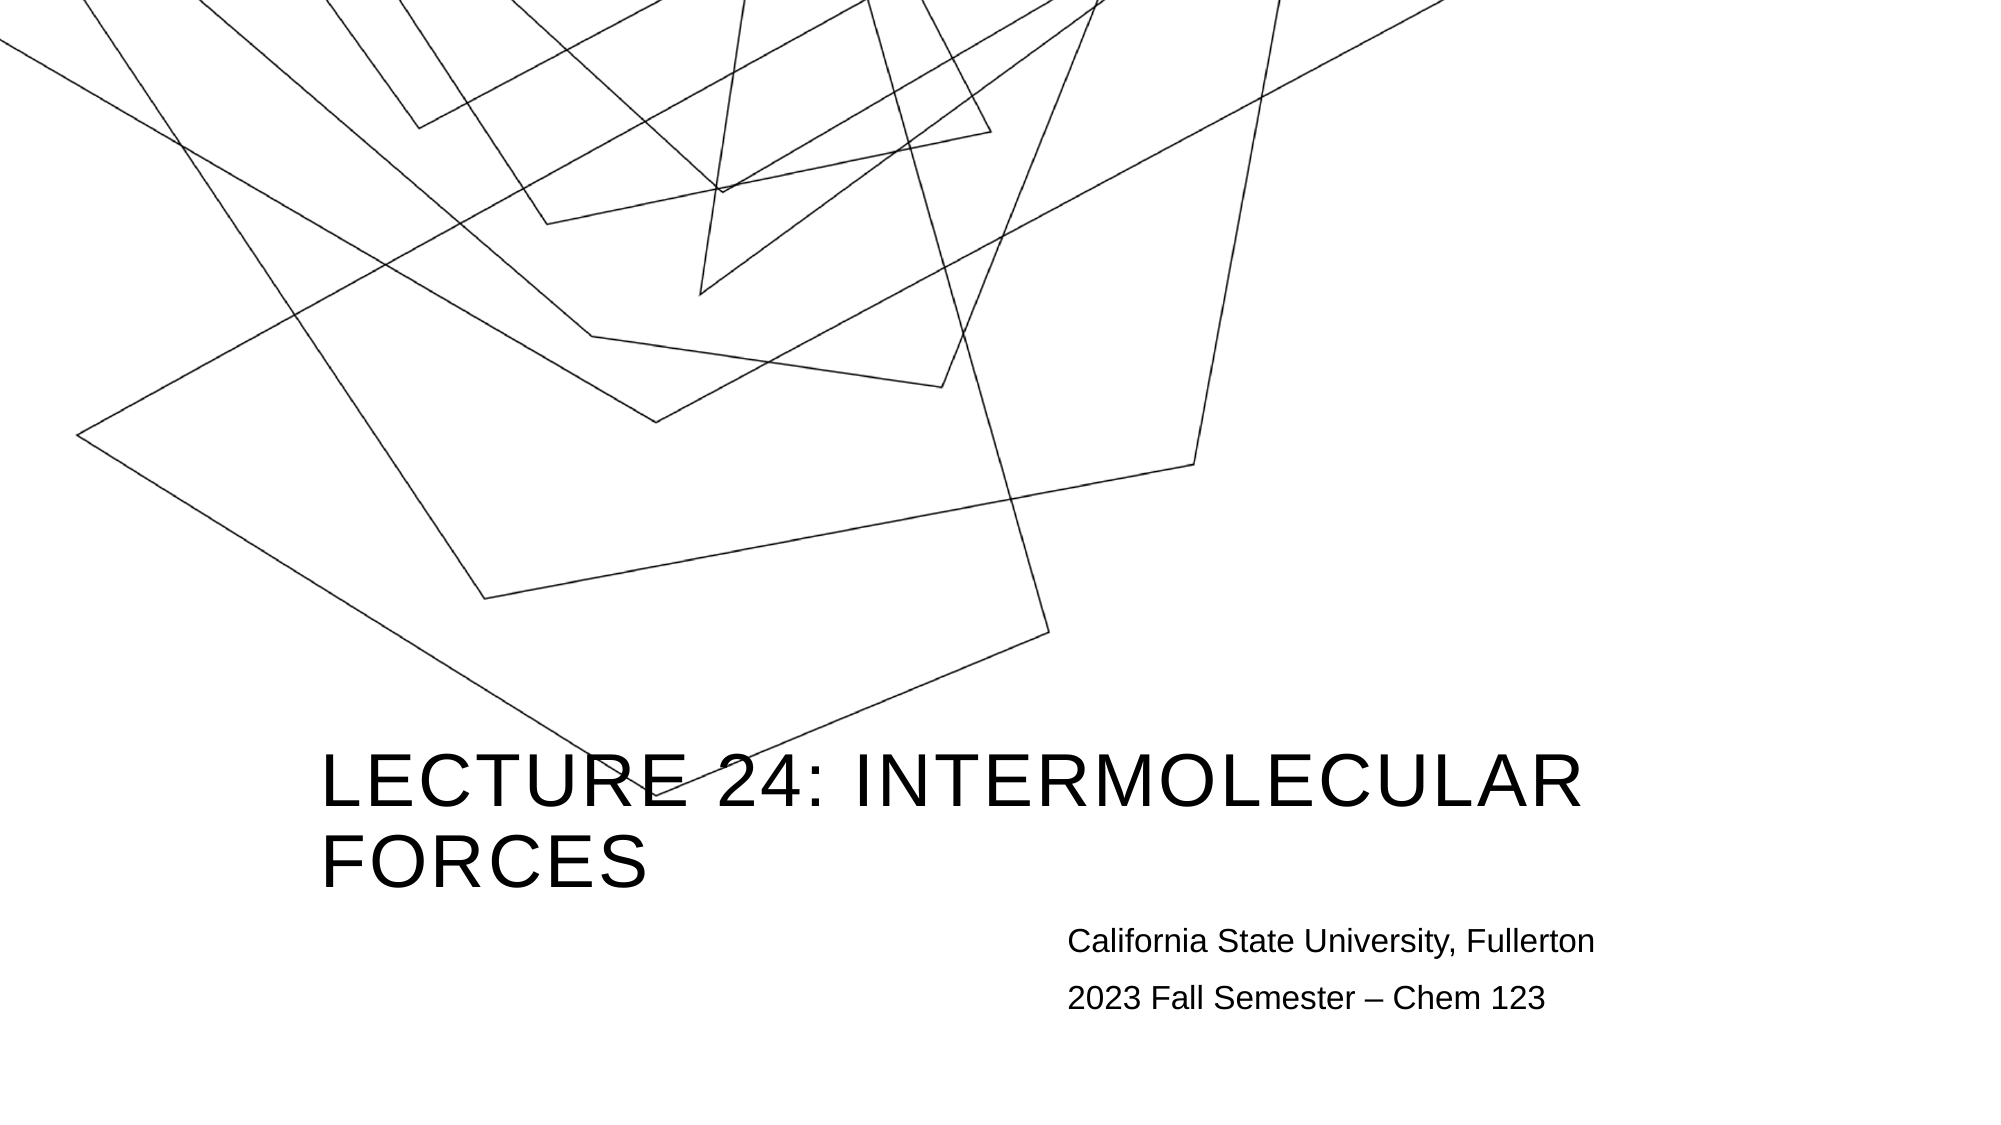

# Lecture 24: Intermolecular forces
California State University, Fullerton
2023 Fall Semester – Chem 123